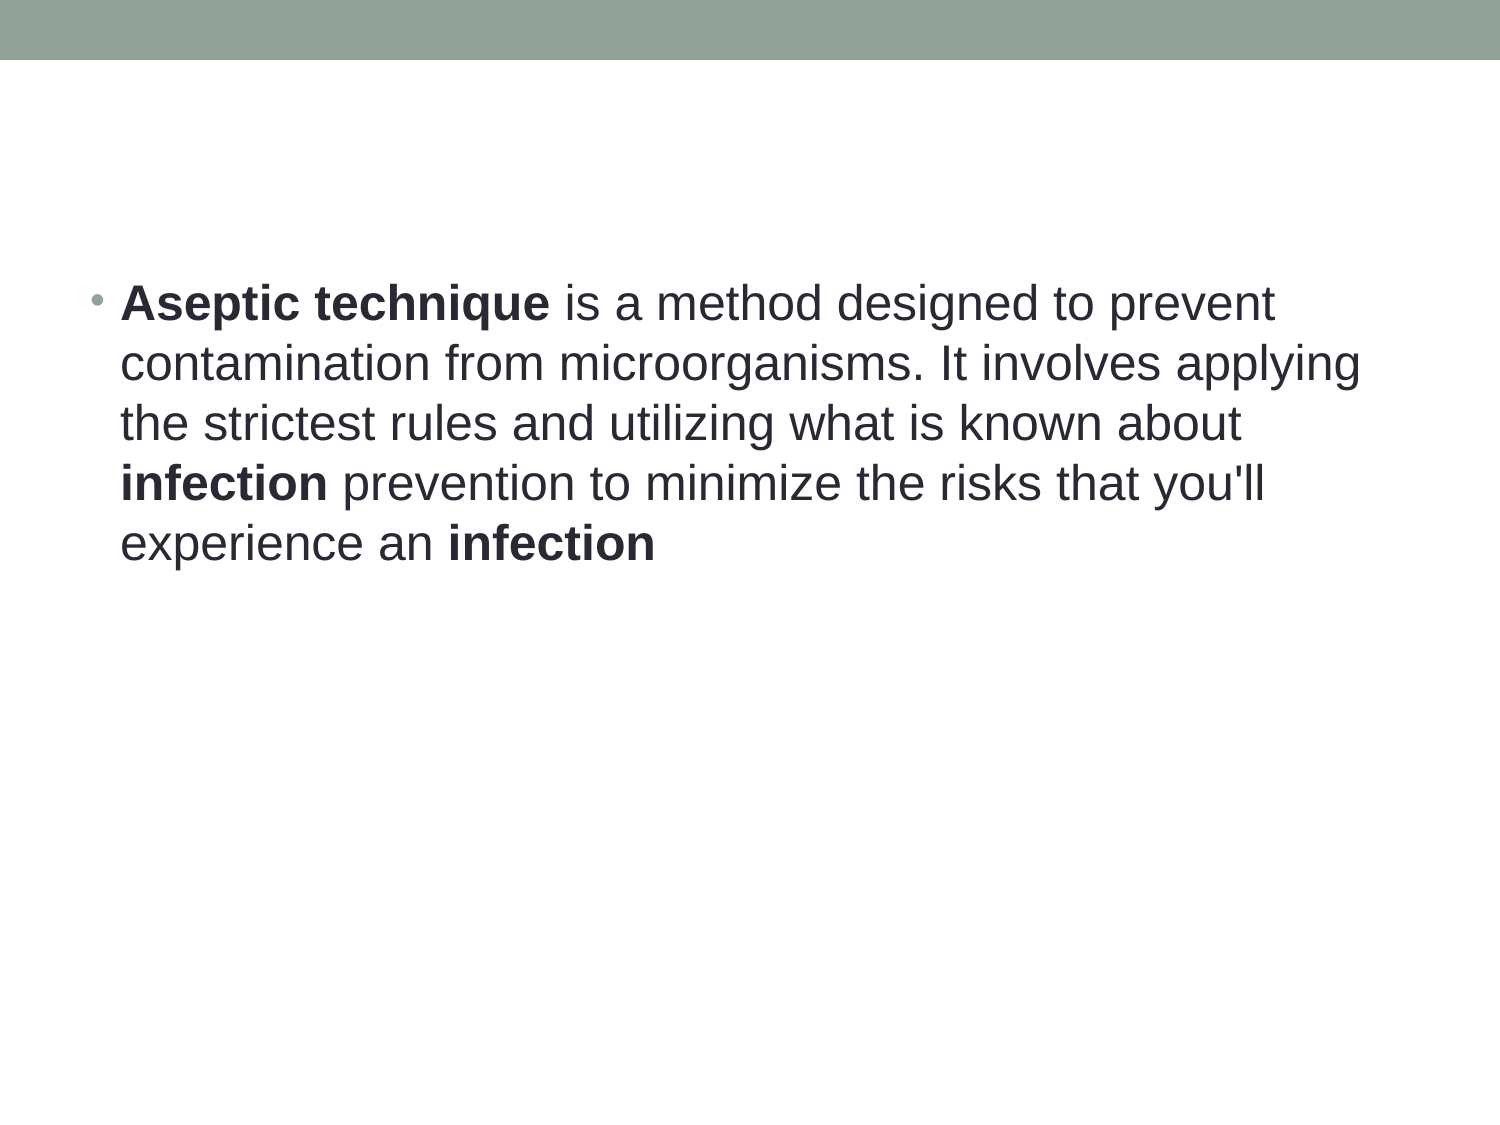

#
Aseptic technique is a method designed to prevent contamination from microorganisms. It involves applying the strictest rules and utilizing what is known about infection prevention to minimize the risks that you'll experience an infection